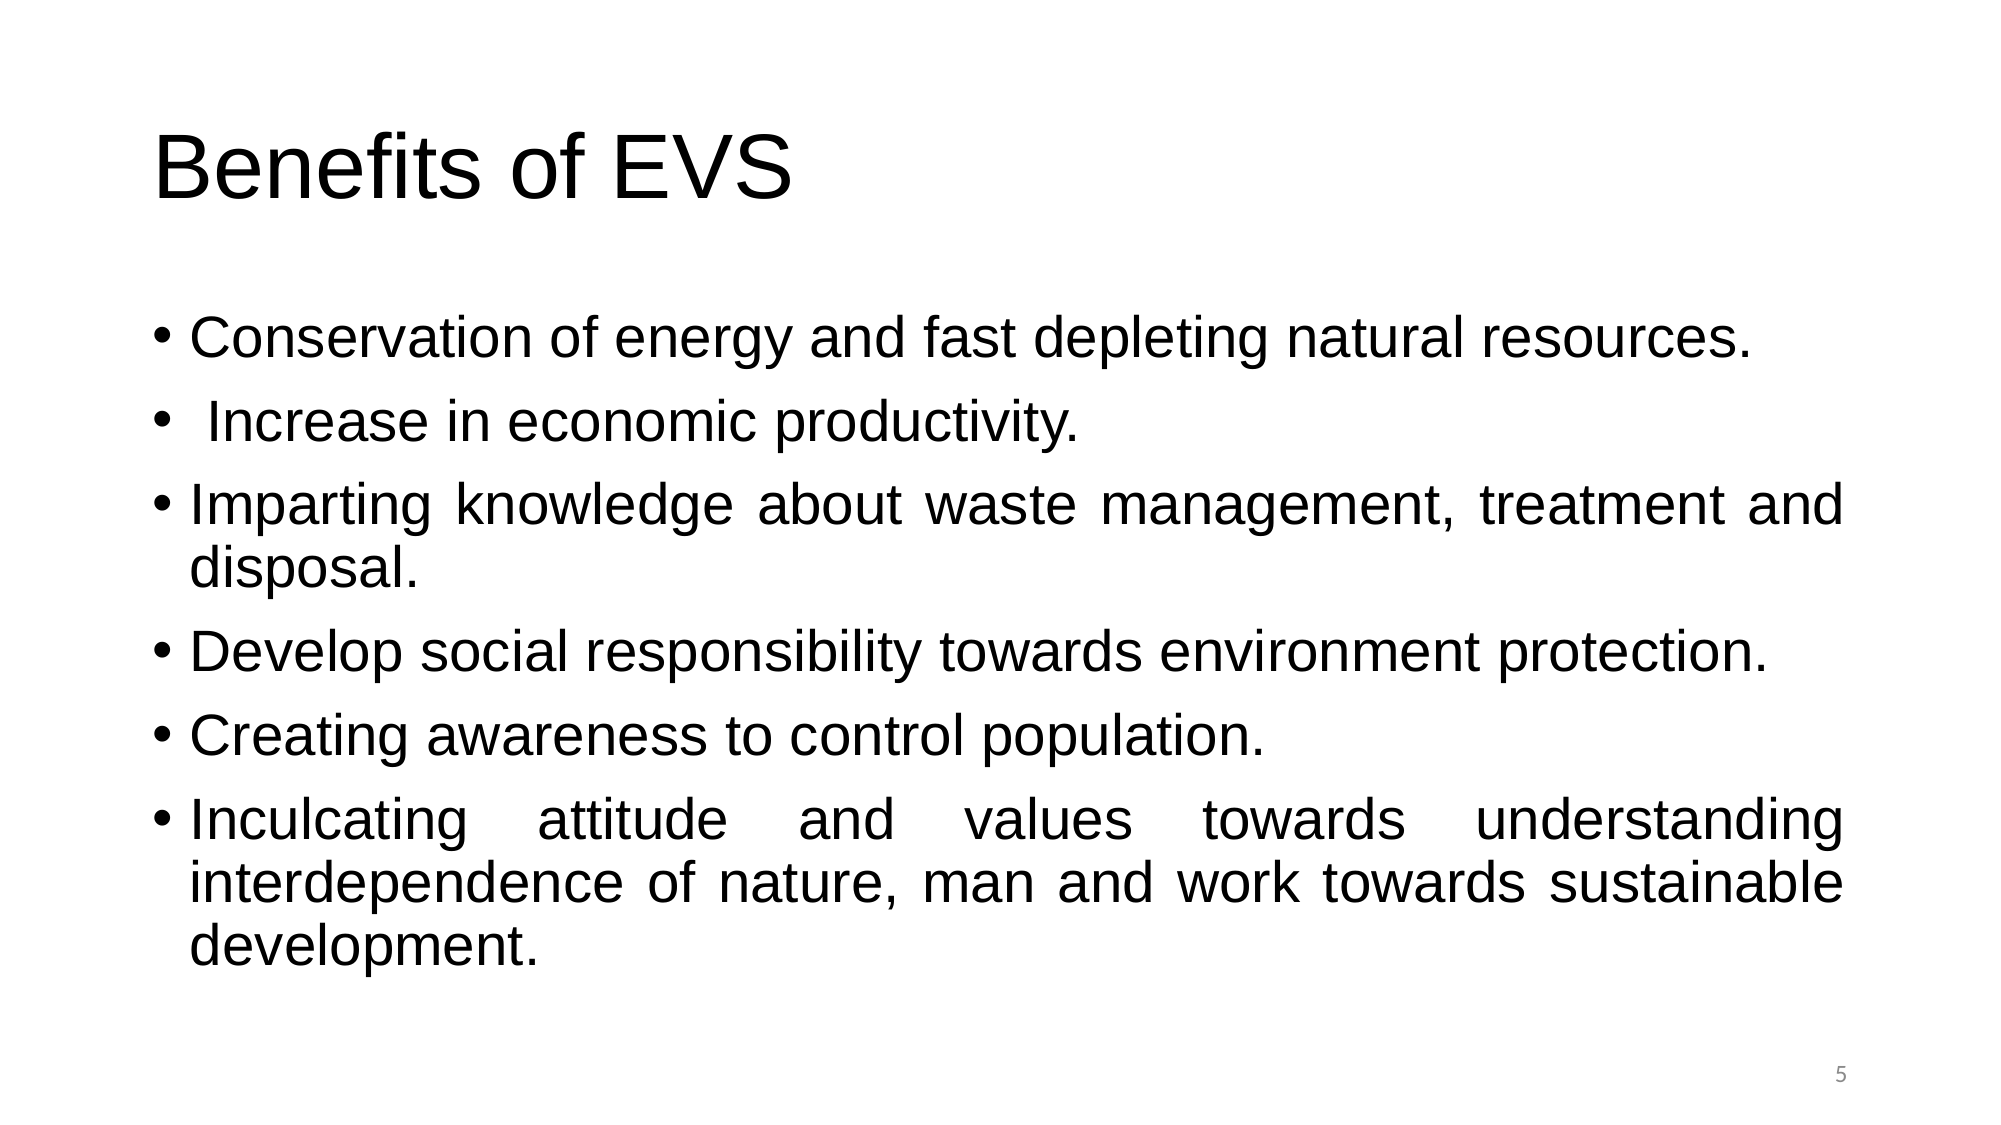

# Benefits of EVS
Conservation of energy and fast depleting natural resources.
 Increase in economic productivity.
Imparting knowledge about waste management, treatment and disposal.
Develop social responsibility towards environment protection.
Creating awareness to control population.
Inculcating attitude and values towards understanding interdependence of nature, man and work towards sustainable development.

5